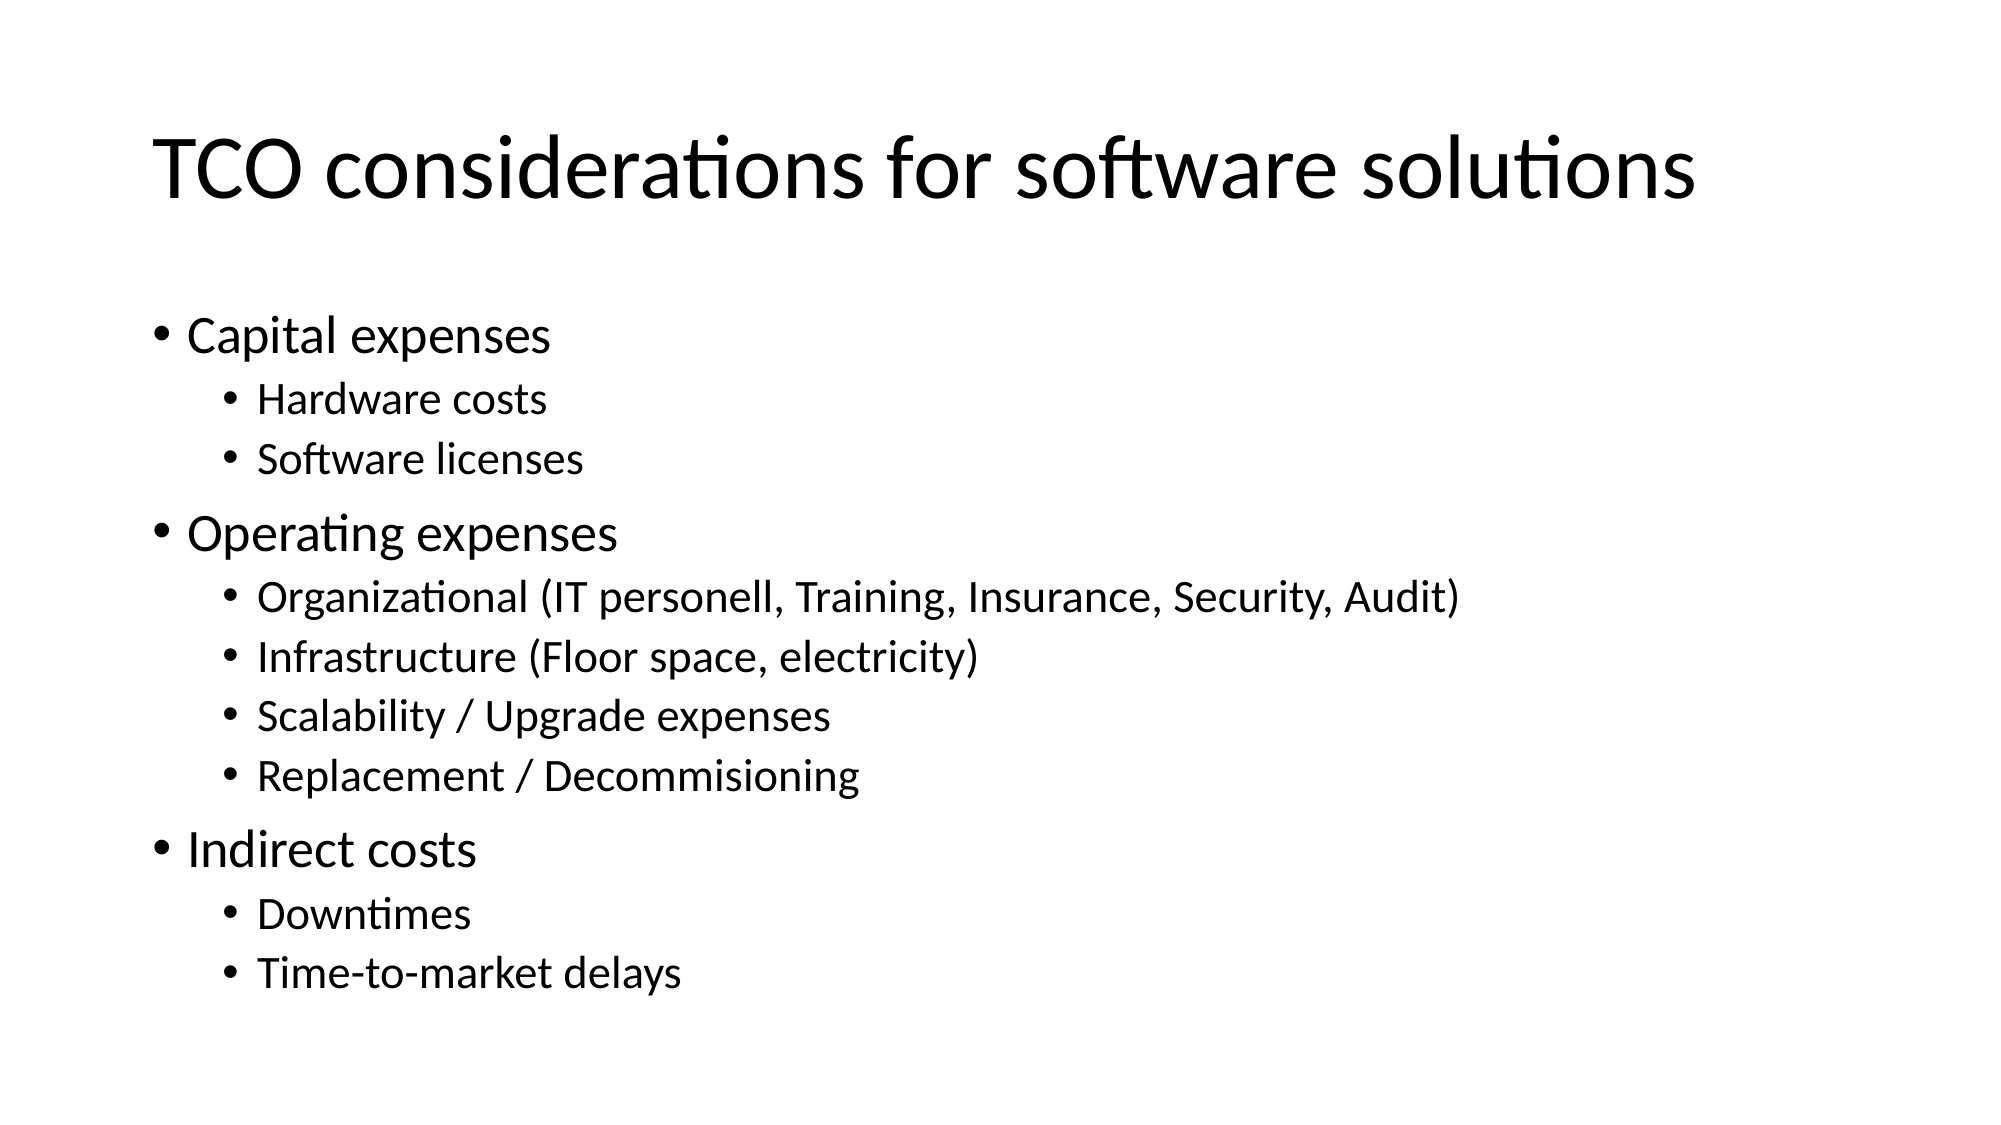

# TCO considerations for software solutions
Capital expenses
Hardware costs
Software licenses
Operating expenses
Organizational (IT personell, Training, Insurance, Security, Audit)
Infrastructure (Floor space, electricity)
Scalability / Upgrade expenses
Replacement / Decommisioning
Indirect costs
Downtimes
Time-to-market delays